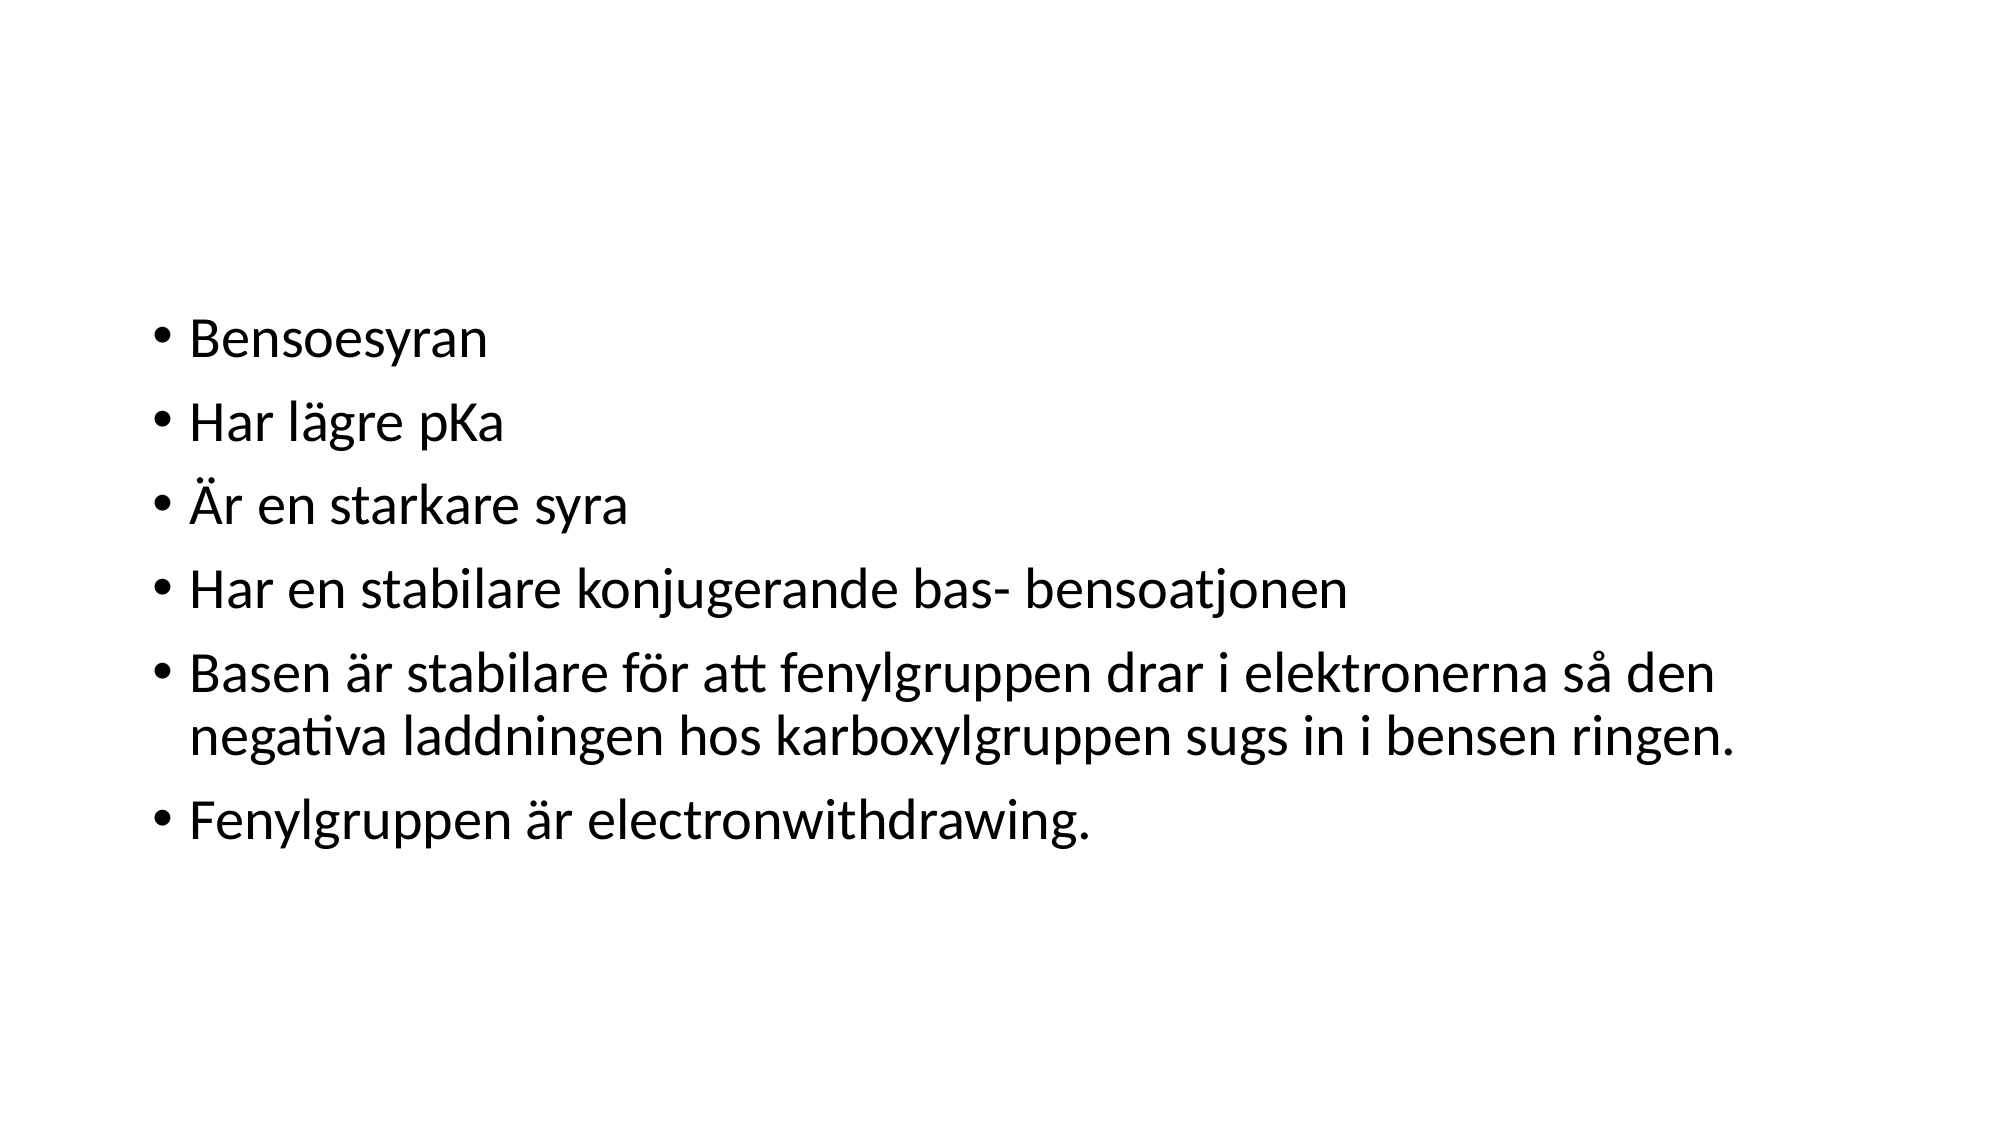

#
Bensoesyran
Har lägre pKa
Är en starkare syra
Har en stabilare konjugerande bas- bensoatjonen
Basen är stabilare för att fenylgruppen drar i elektronerna så den negativa laddningen hos karboxylgruppen sugs in i bensen ringen.
Fenylgruppen är electronwithdrawing.